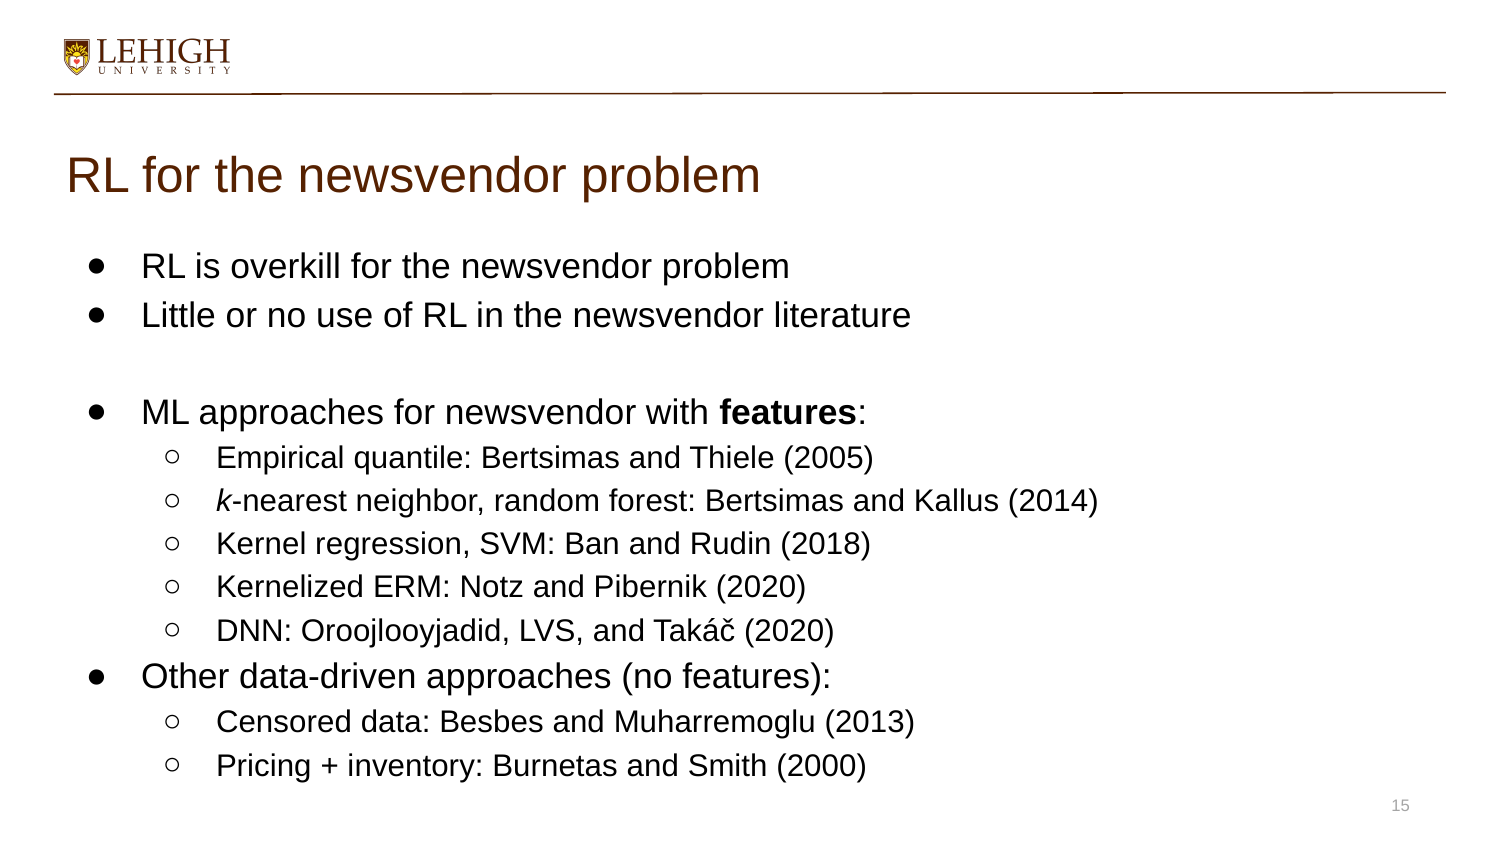

# RL for the newsvendor problem
RL is overkill for the newsvendor problem
Little or no use of RL in the newsvendor literature

ML approaches for newsvendor with features:
Empirical quantile: Bertsimas and Thiele (2005)
k-nearest neighbor, random forest: Bertsimas and Kallus (2014)
Kernel regression, SVM: Ban and Rudin (2018)
Kernelized ERM: Notz and Pibernik (2020)
DNN: Oroojlooyjadid, LVS, and Takáč (2020)
Other data-driven approaches (no features):
Censored data: Besbes and Muharremoglu (2013)
Pricing + inventory: Burnetas and Smith (2000)